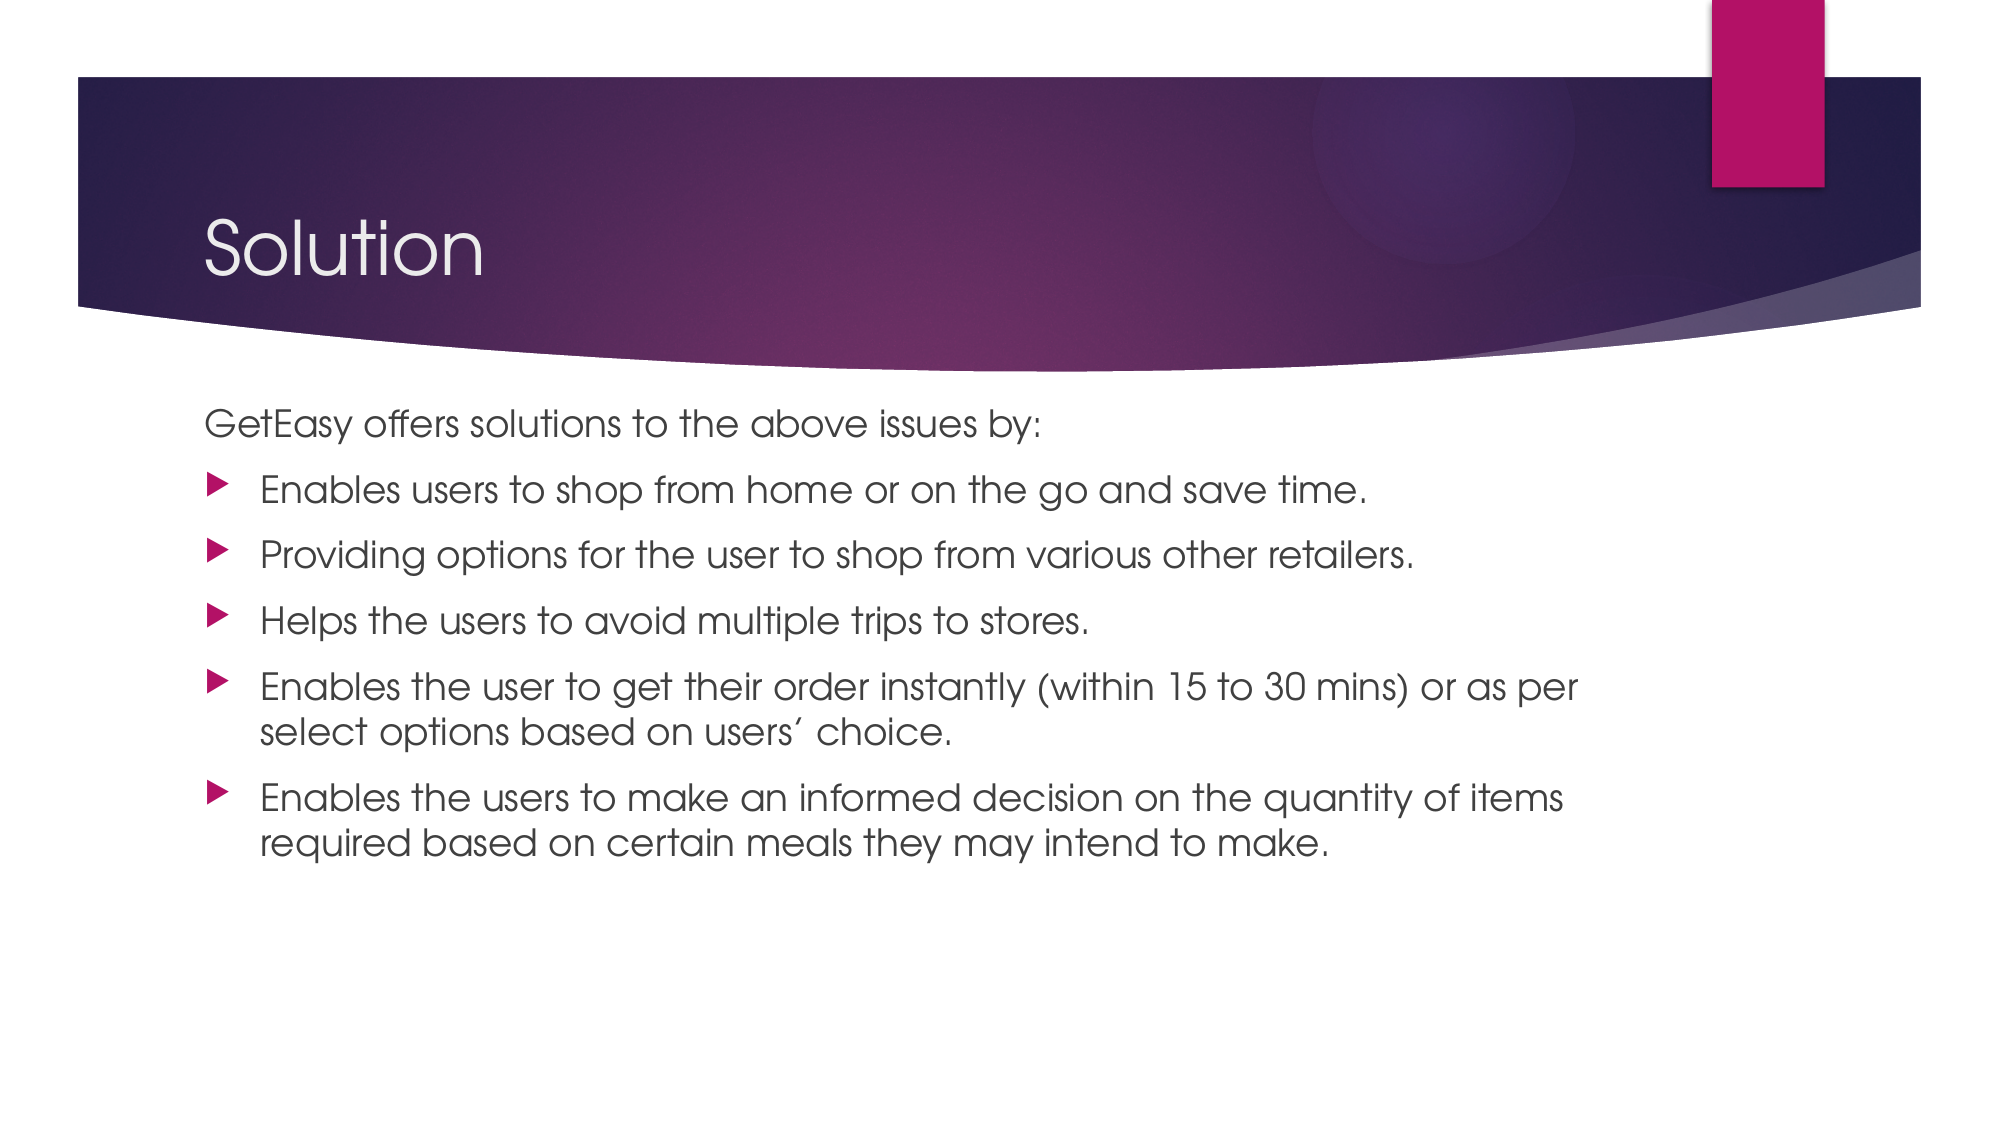

# Solution
GetEasy offers solutions to the above issues by:
Enables users to shop from home or on the go and save time.
Providing options for the user to shop from various other retailers.
Helps the users to avoid multiple trips to stores.
Enables the user to get their order instantly (within 15 to 30 mins) or as per select options based on users’ choice.
Enables the users to make an informed decision on the quantity of items required based on certain meals they may intend to make.